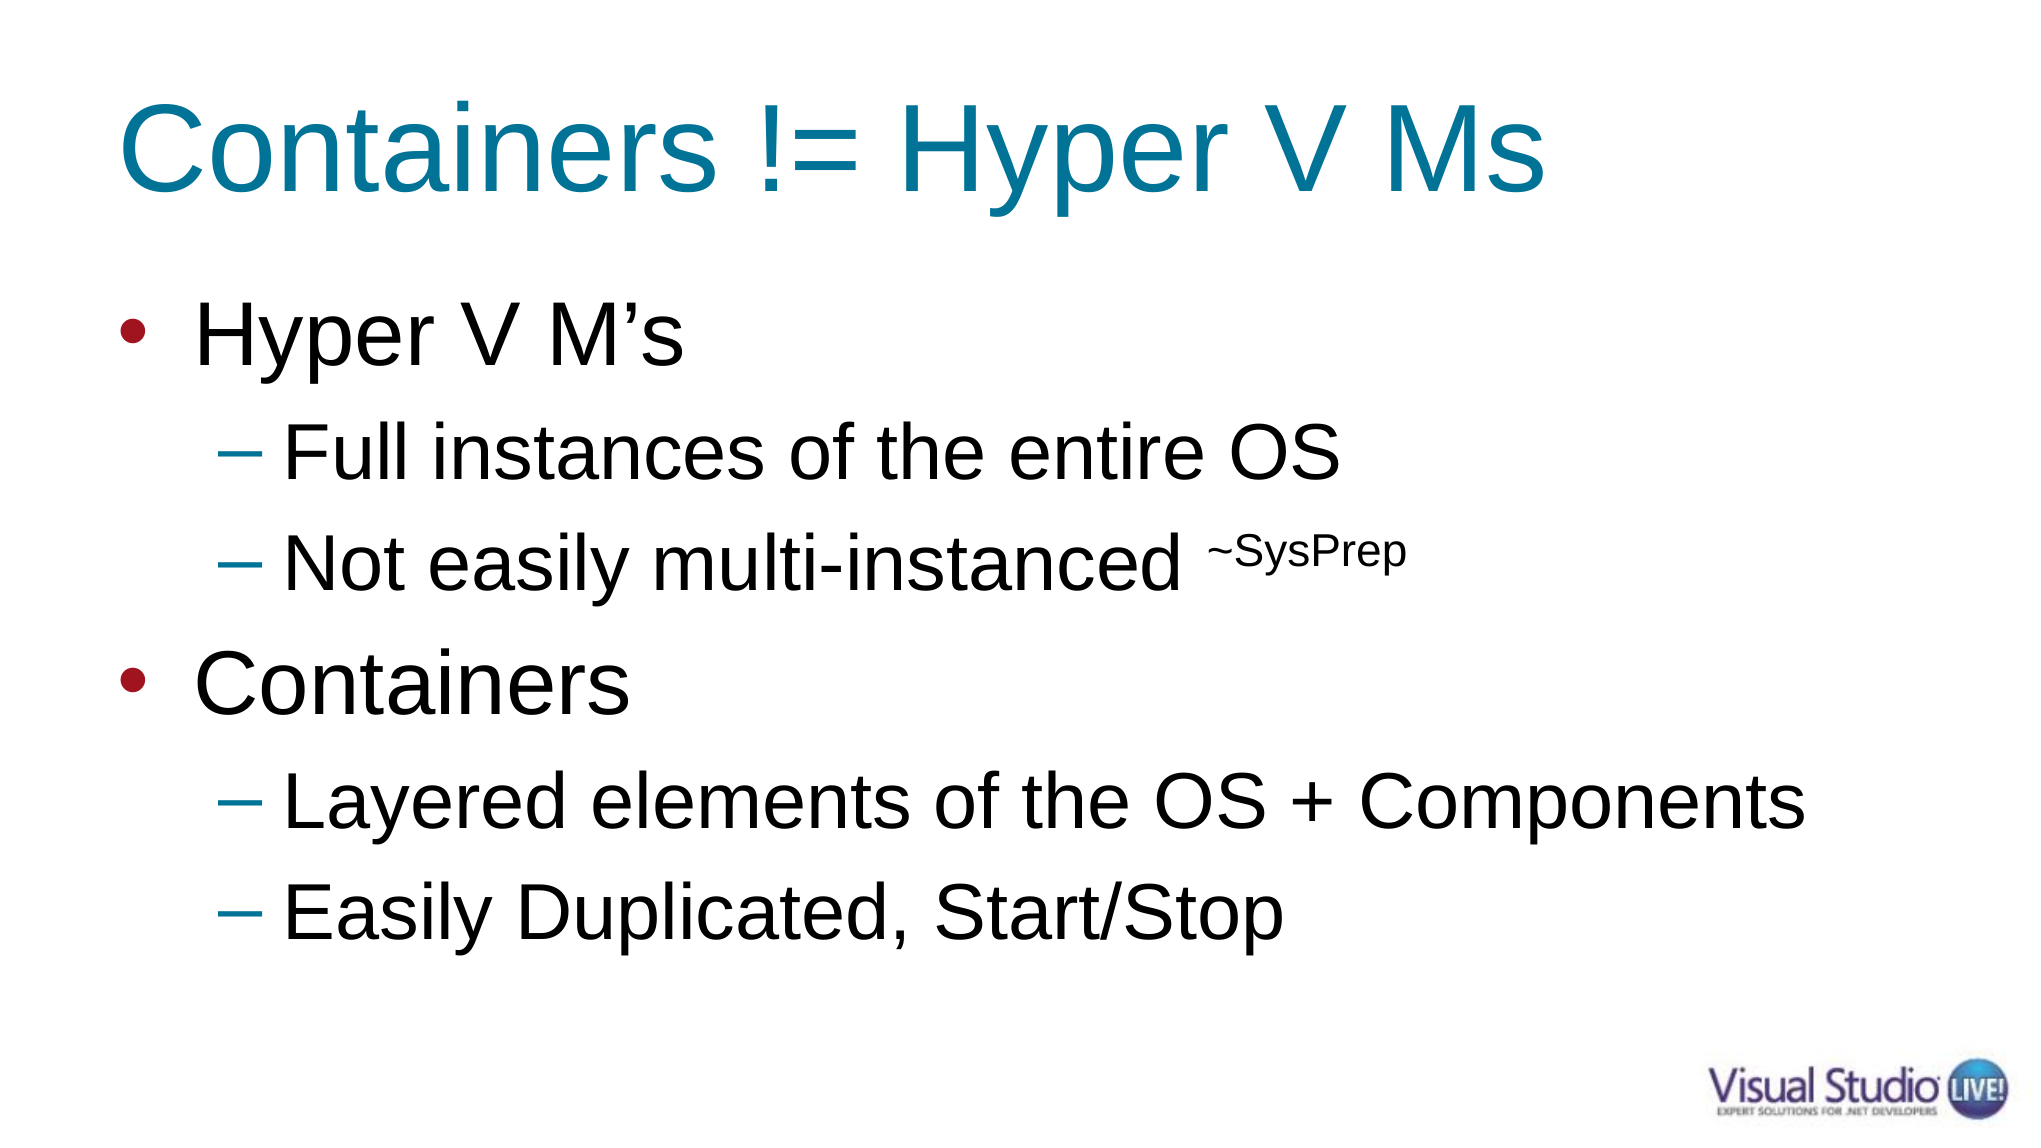

# Containers != Hyper V Ms
Hyper V M’s
Full instances of the entire OS
Not easily multi-instanced ~SysPrep
Containers
Layered elements of the OS + Components
Easily Duplicated, Start/Stop